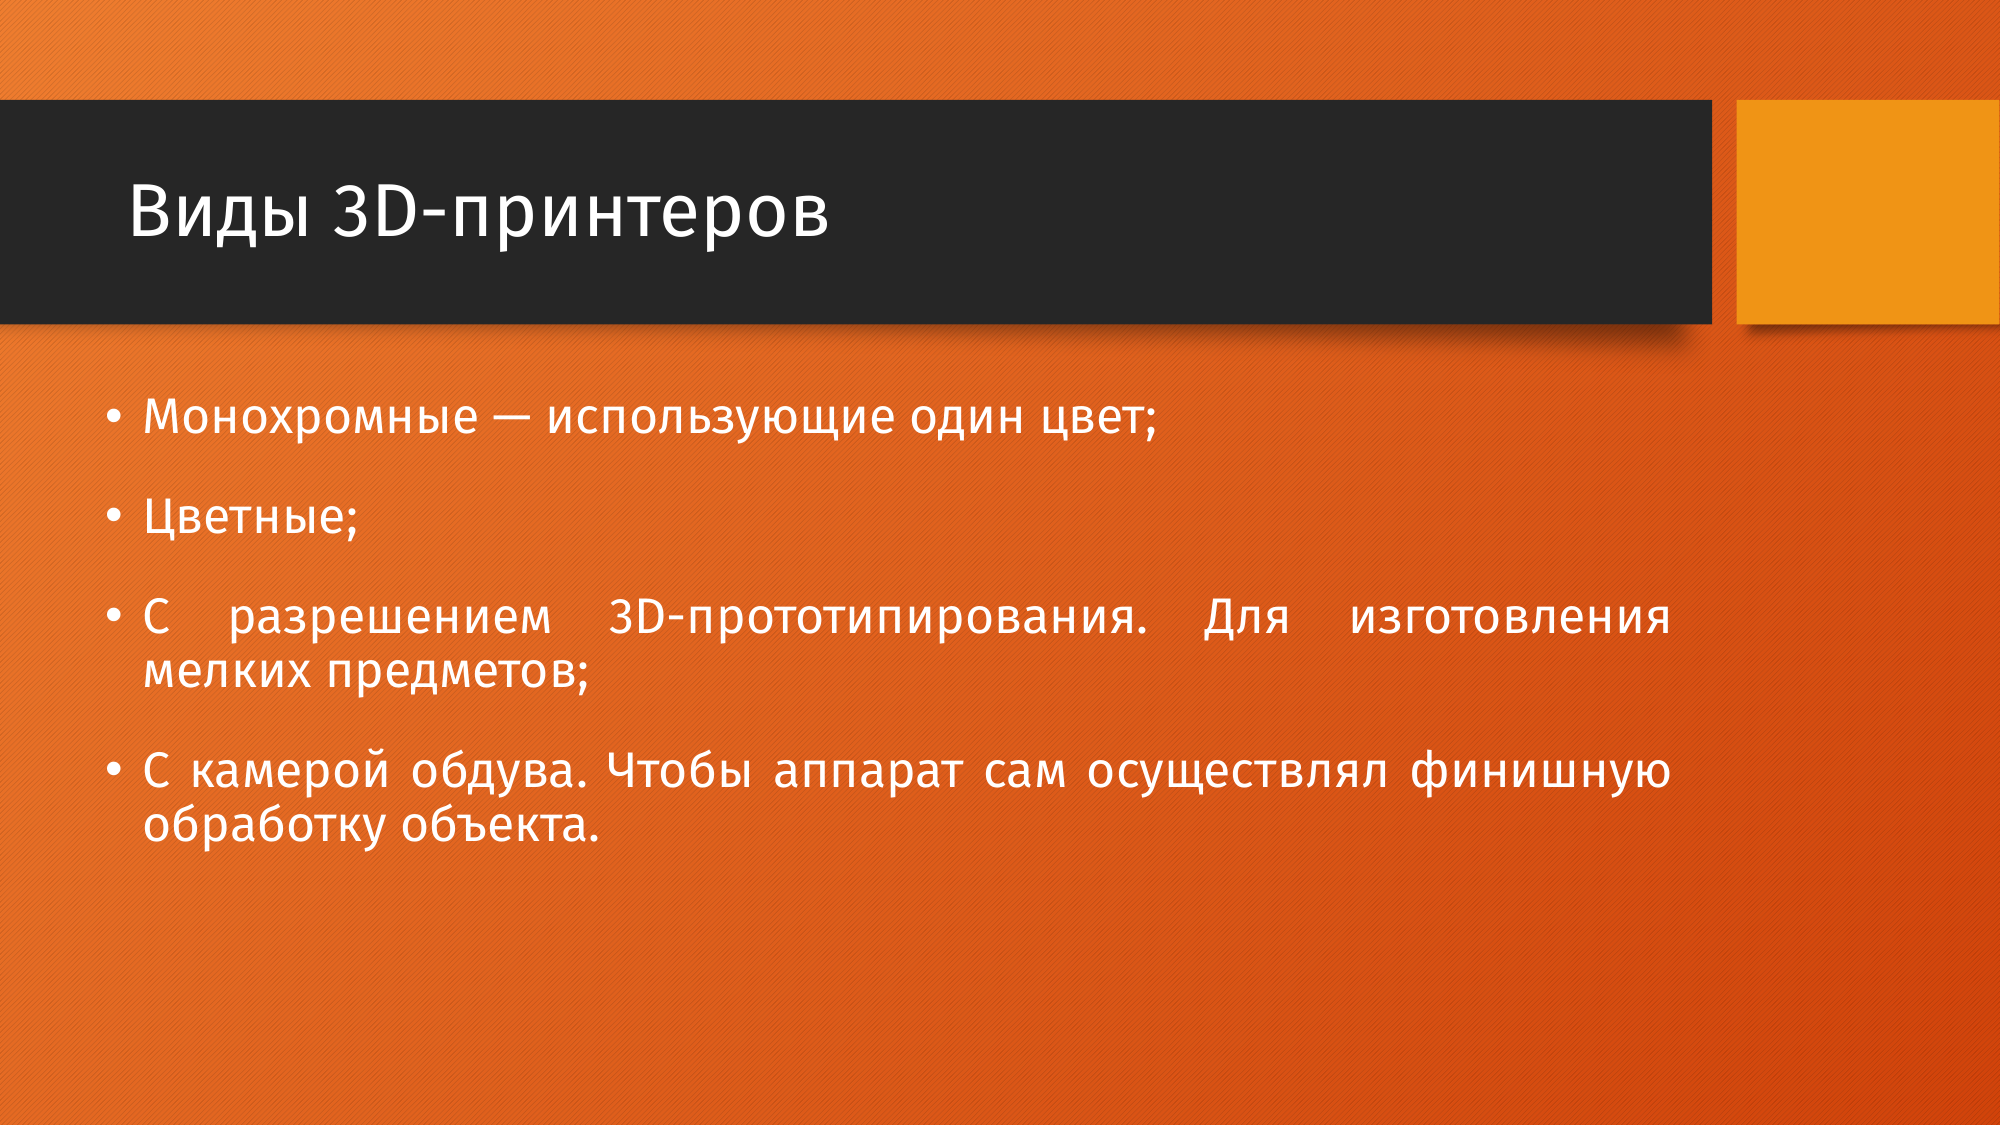

# Виды 3D-принтеров
Монохромные — использующие один цвет;
Цветные;
С разрешением 3D-прототипирования. Для изготовления мелких предметов;
С камерой обдува. Чтобы аппарат сам осуществлял финишную обработку объекта.